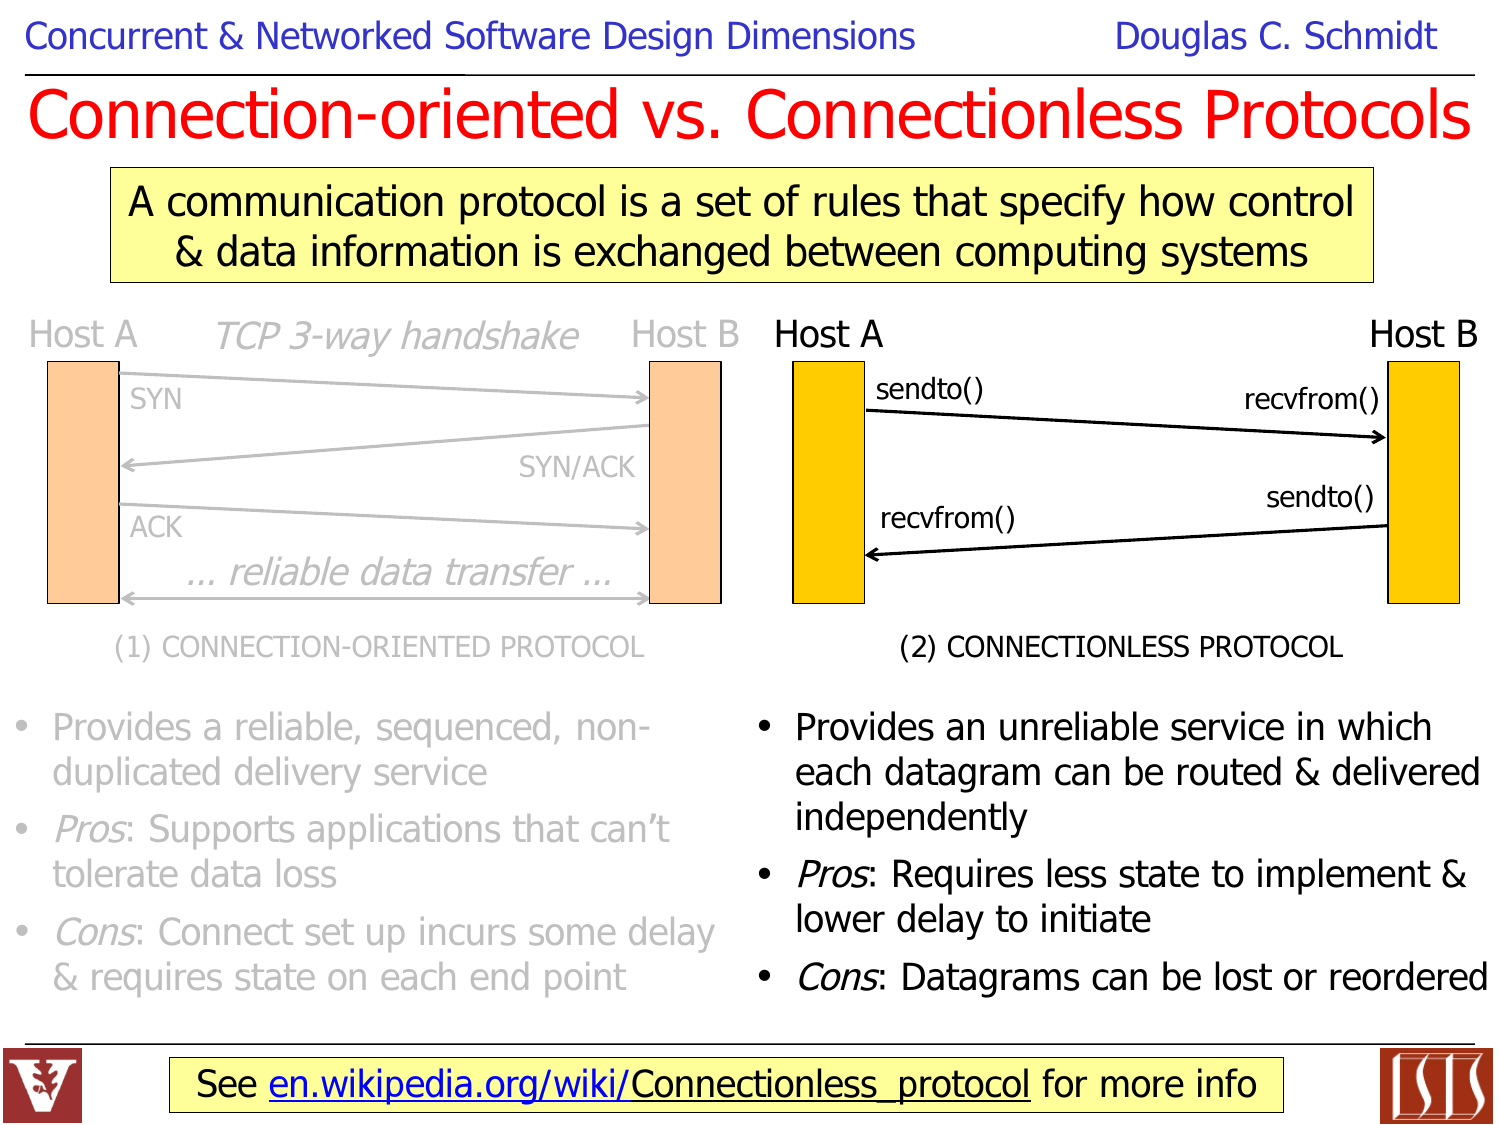

# Connection-oriented vs. Connectionless Protocols
A communication protocol is a set of rules that specify how control & data information is exchanged between computing systems
Host A
Host B
Host A
Host B

sendto()
recvfrom()
sendto()
recvfrom()
TCP 3-way handshake

SYN
SYN/ACK
ACK
… reliable data transfer …
(1) Connection-oriented protocol
(2) Connectionless protocol
Provides a reliable, sequenced, non-duplicated delivery service
Pros: Supports applications that can’t tolerate data loss
Cons: Connect set up incurs some delay & requires state on each end point
Provides an unreliable service in which each datagram can be routed & delivered independently
Pros: Requires less state to implement & lower delay to initiate
Cons: Datagrams can be lost or reordered
See en.wikipedia.org/wiki/Connectionless_protocol for more info